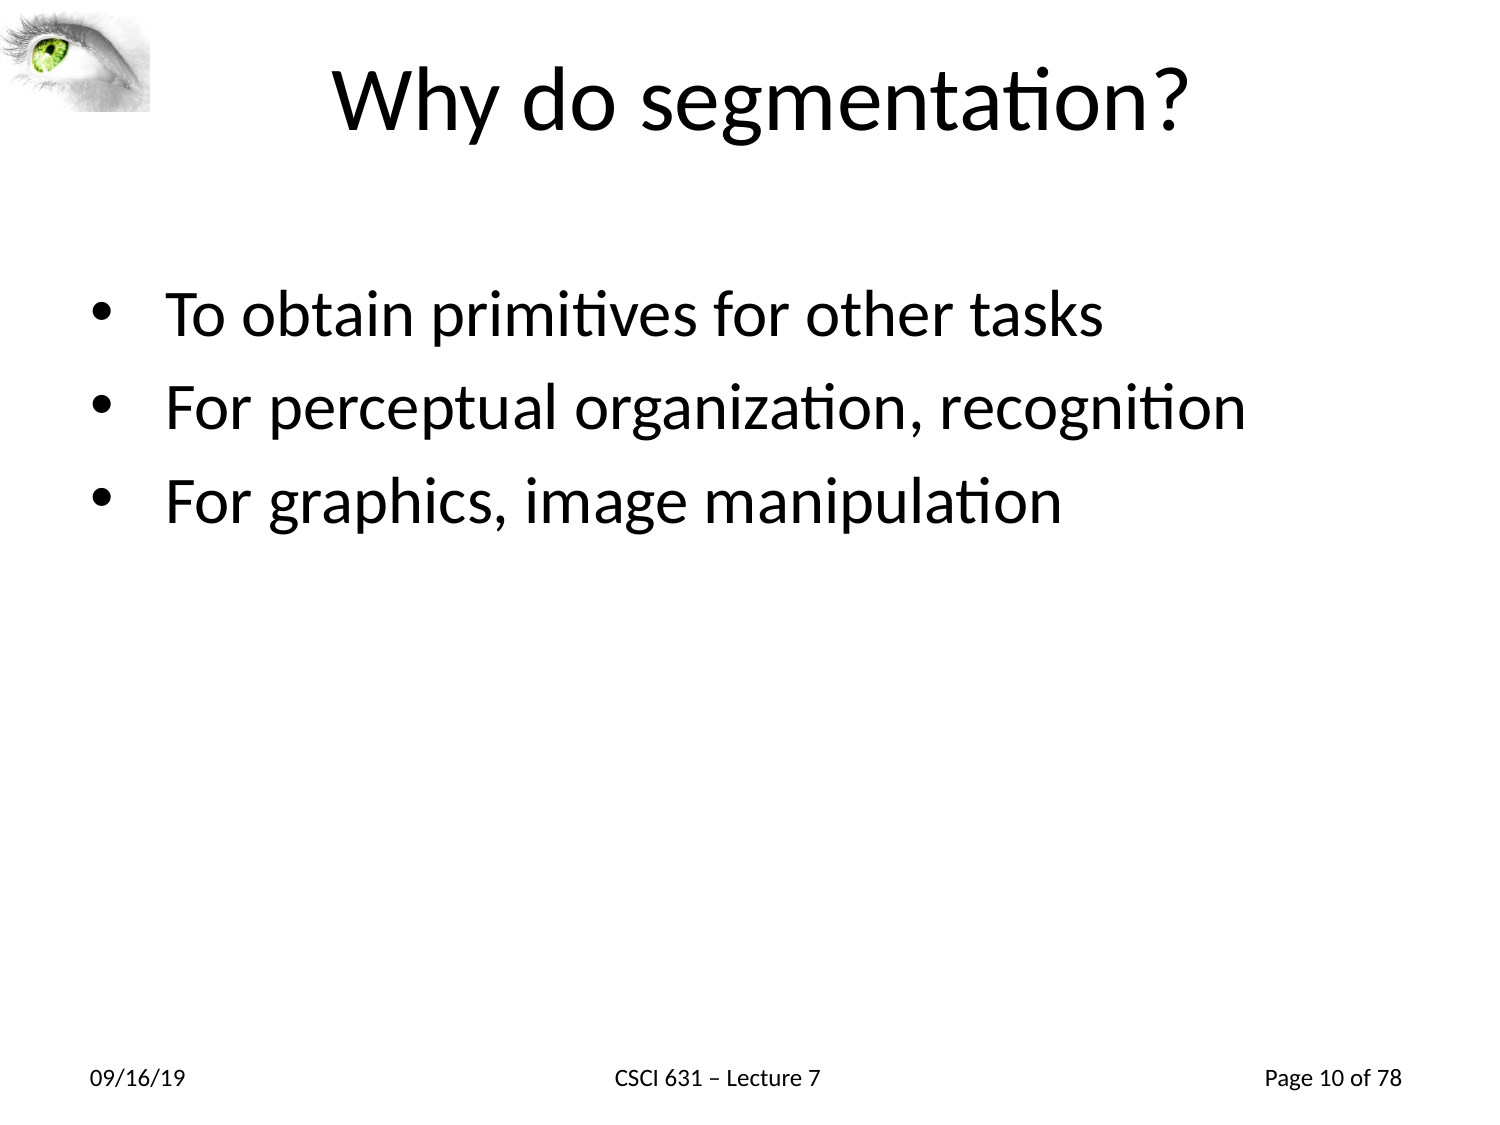

# Why do segmentation?
To obtain primitives for other tasks
For perceptual organization, recognition
For graphics, image manipulation